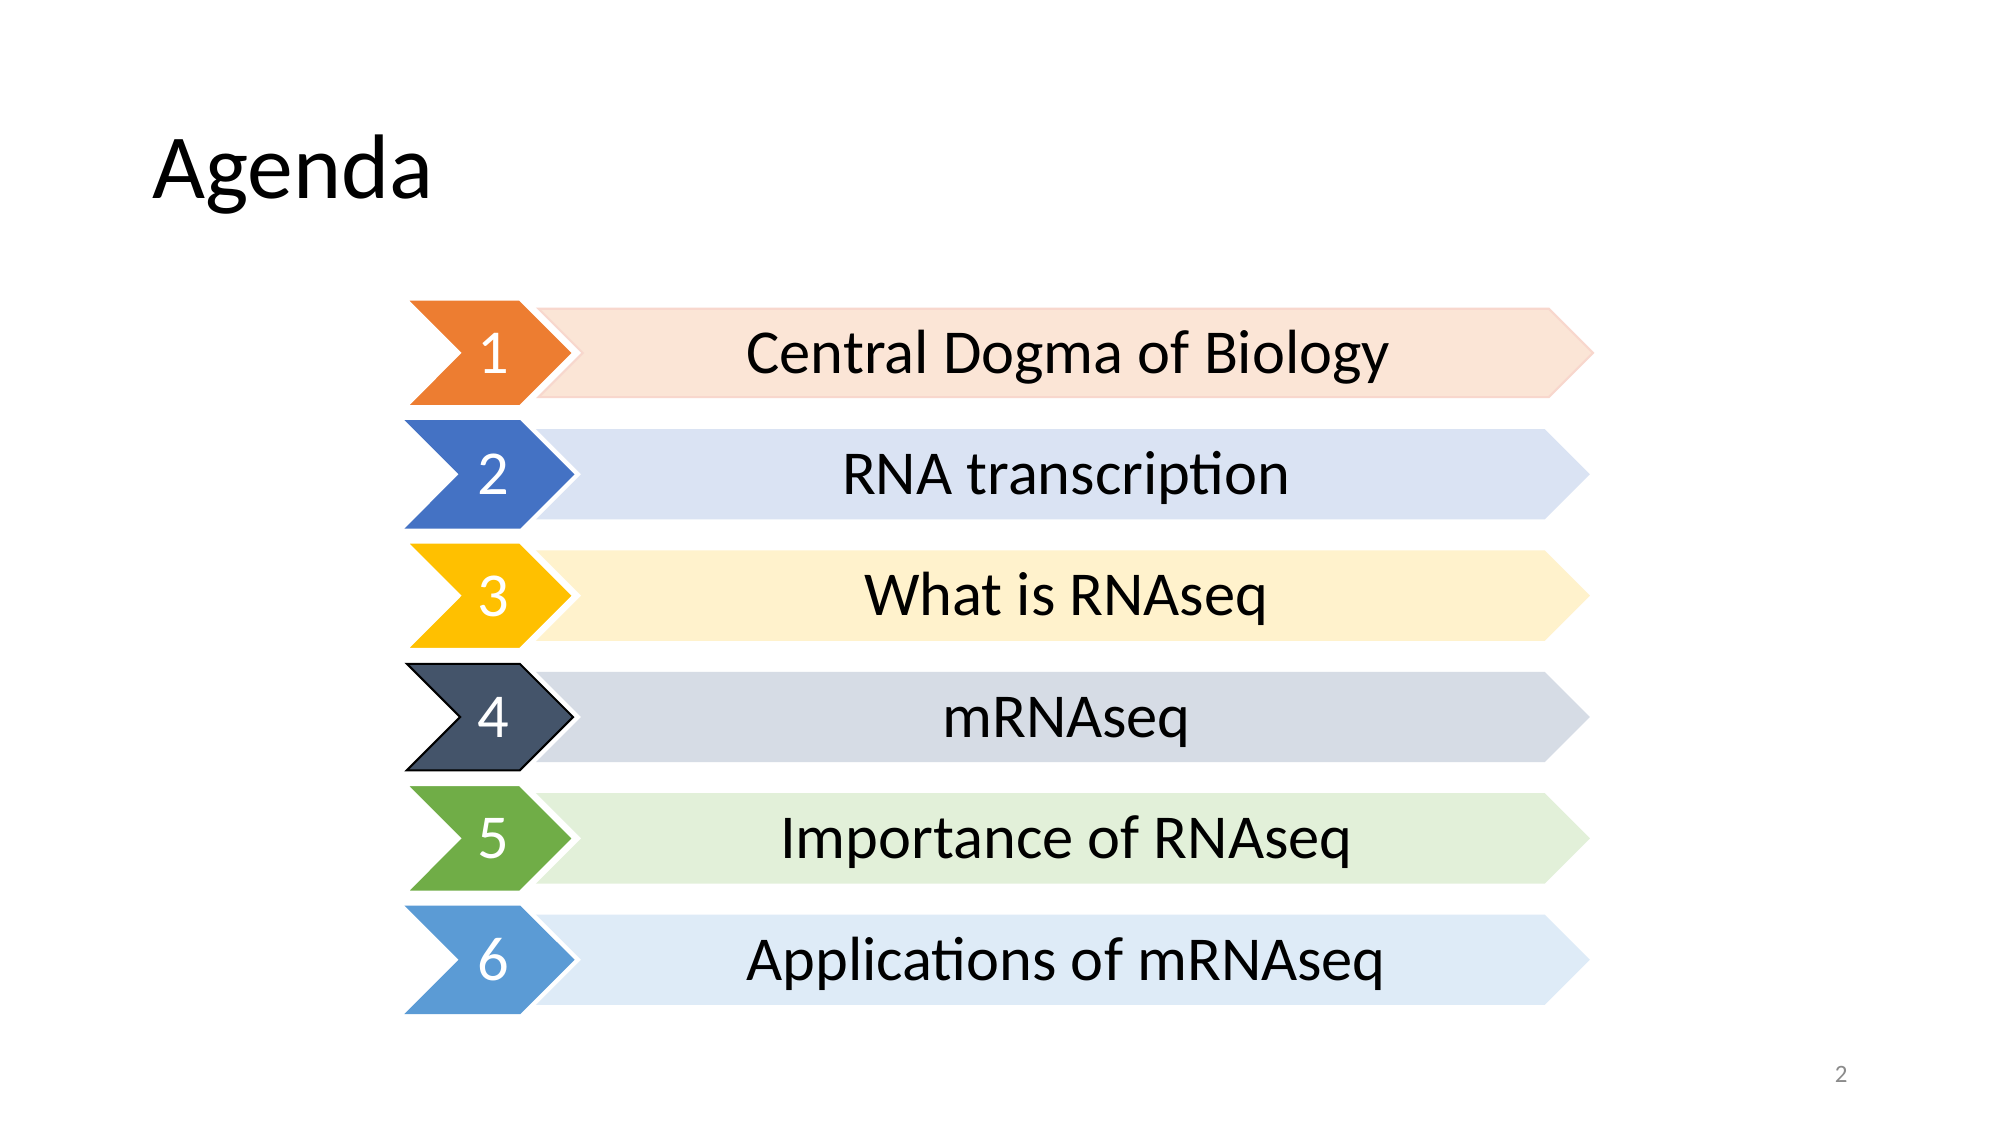

# Agenda
1
Central Dogma of Biology
2
RNA transcription
3
What is RNAseq
4
mRNAseq
5
Importance of RNAseq
6
Applications of mRNAseq
2